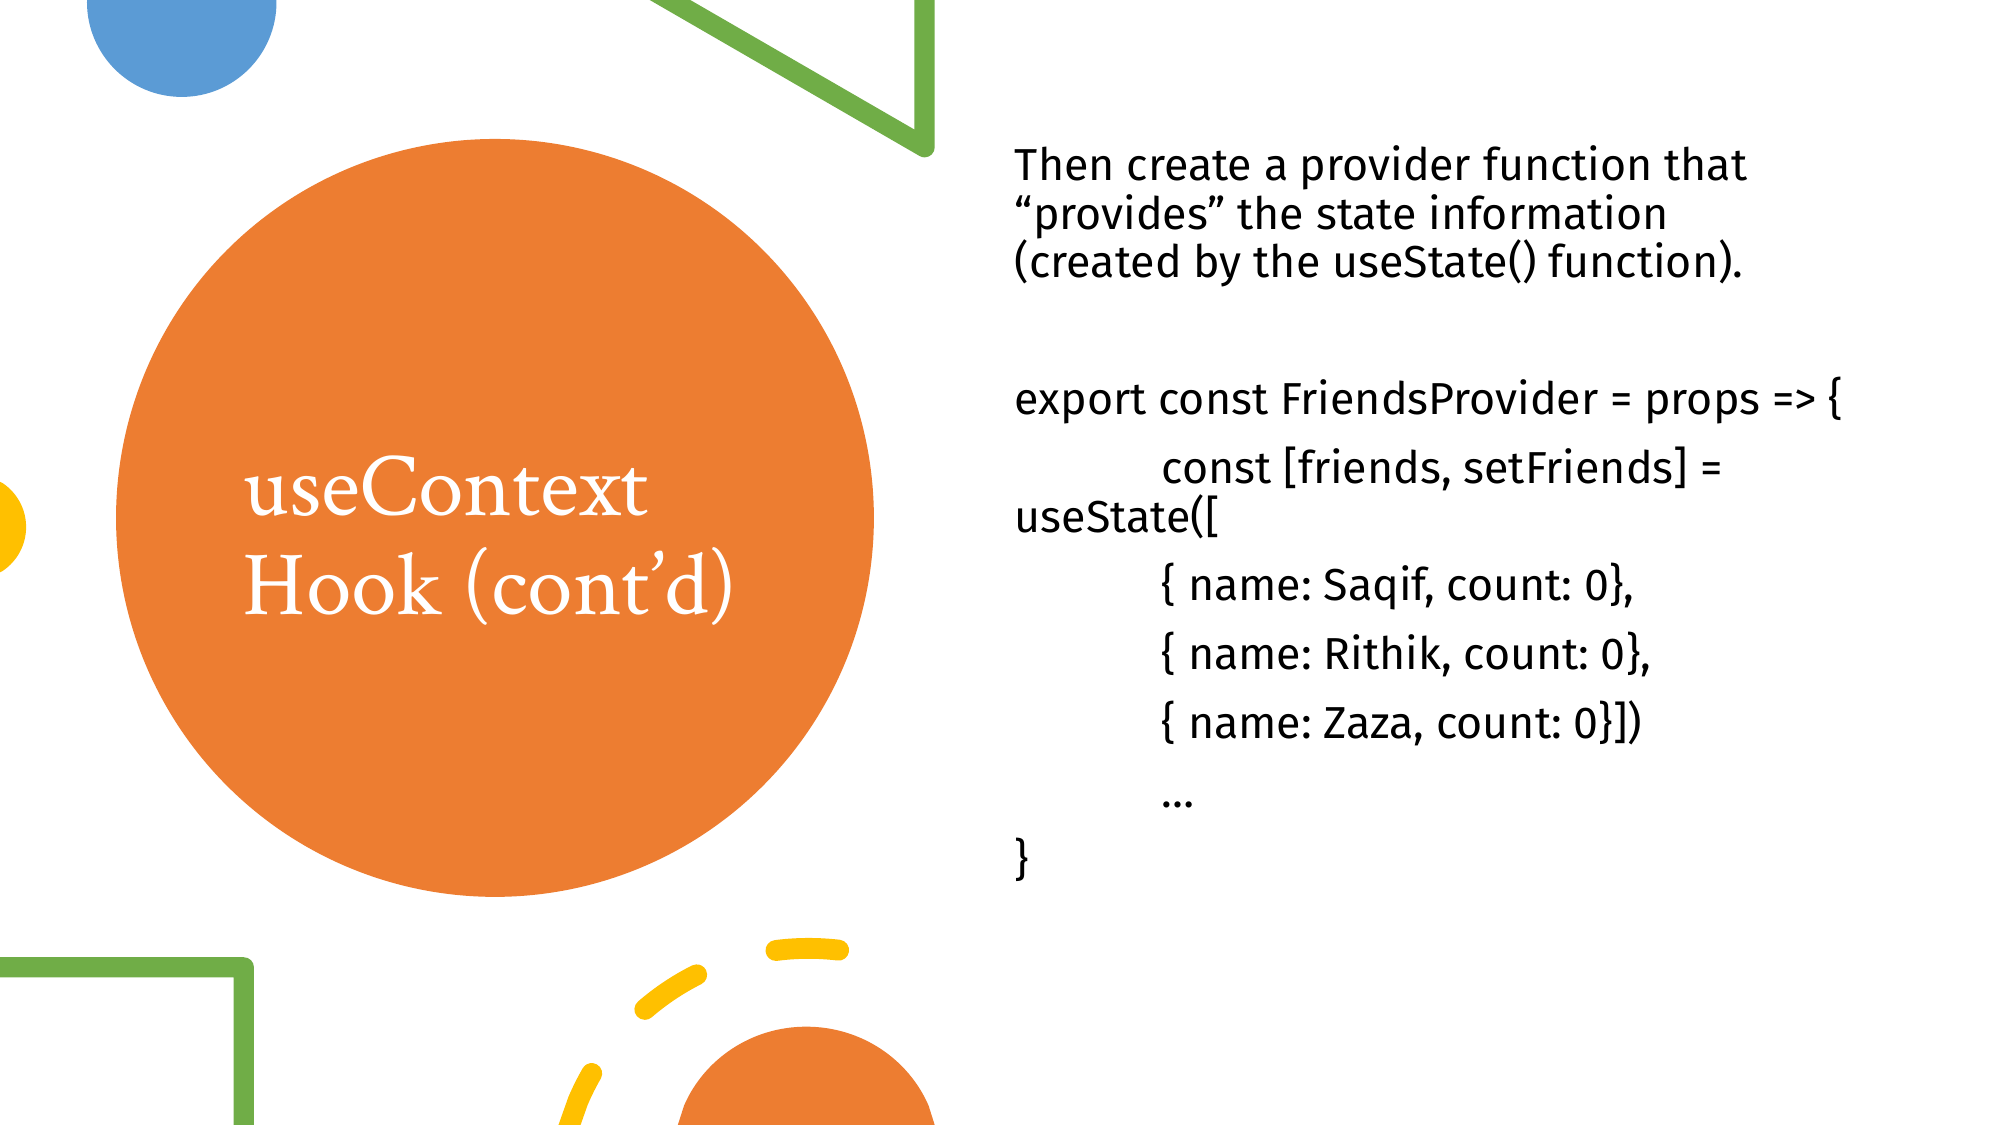

Then create a provider function that “provides” the state information (created by the useState() function).

export const FriendsProvider = props => {
	const [friends, setFriends] = useState([
		{ name: Saqif, count: 0},
		{ name: Rithik, count: 0},
		{ name: Zaza, count: 0}])
	…
}

# useContext Hook (cont’d)